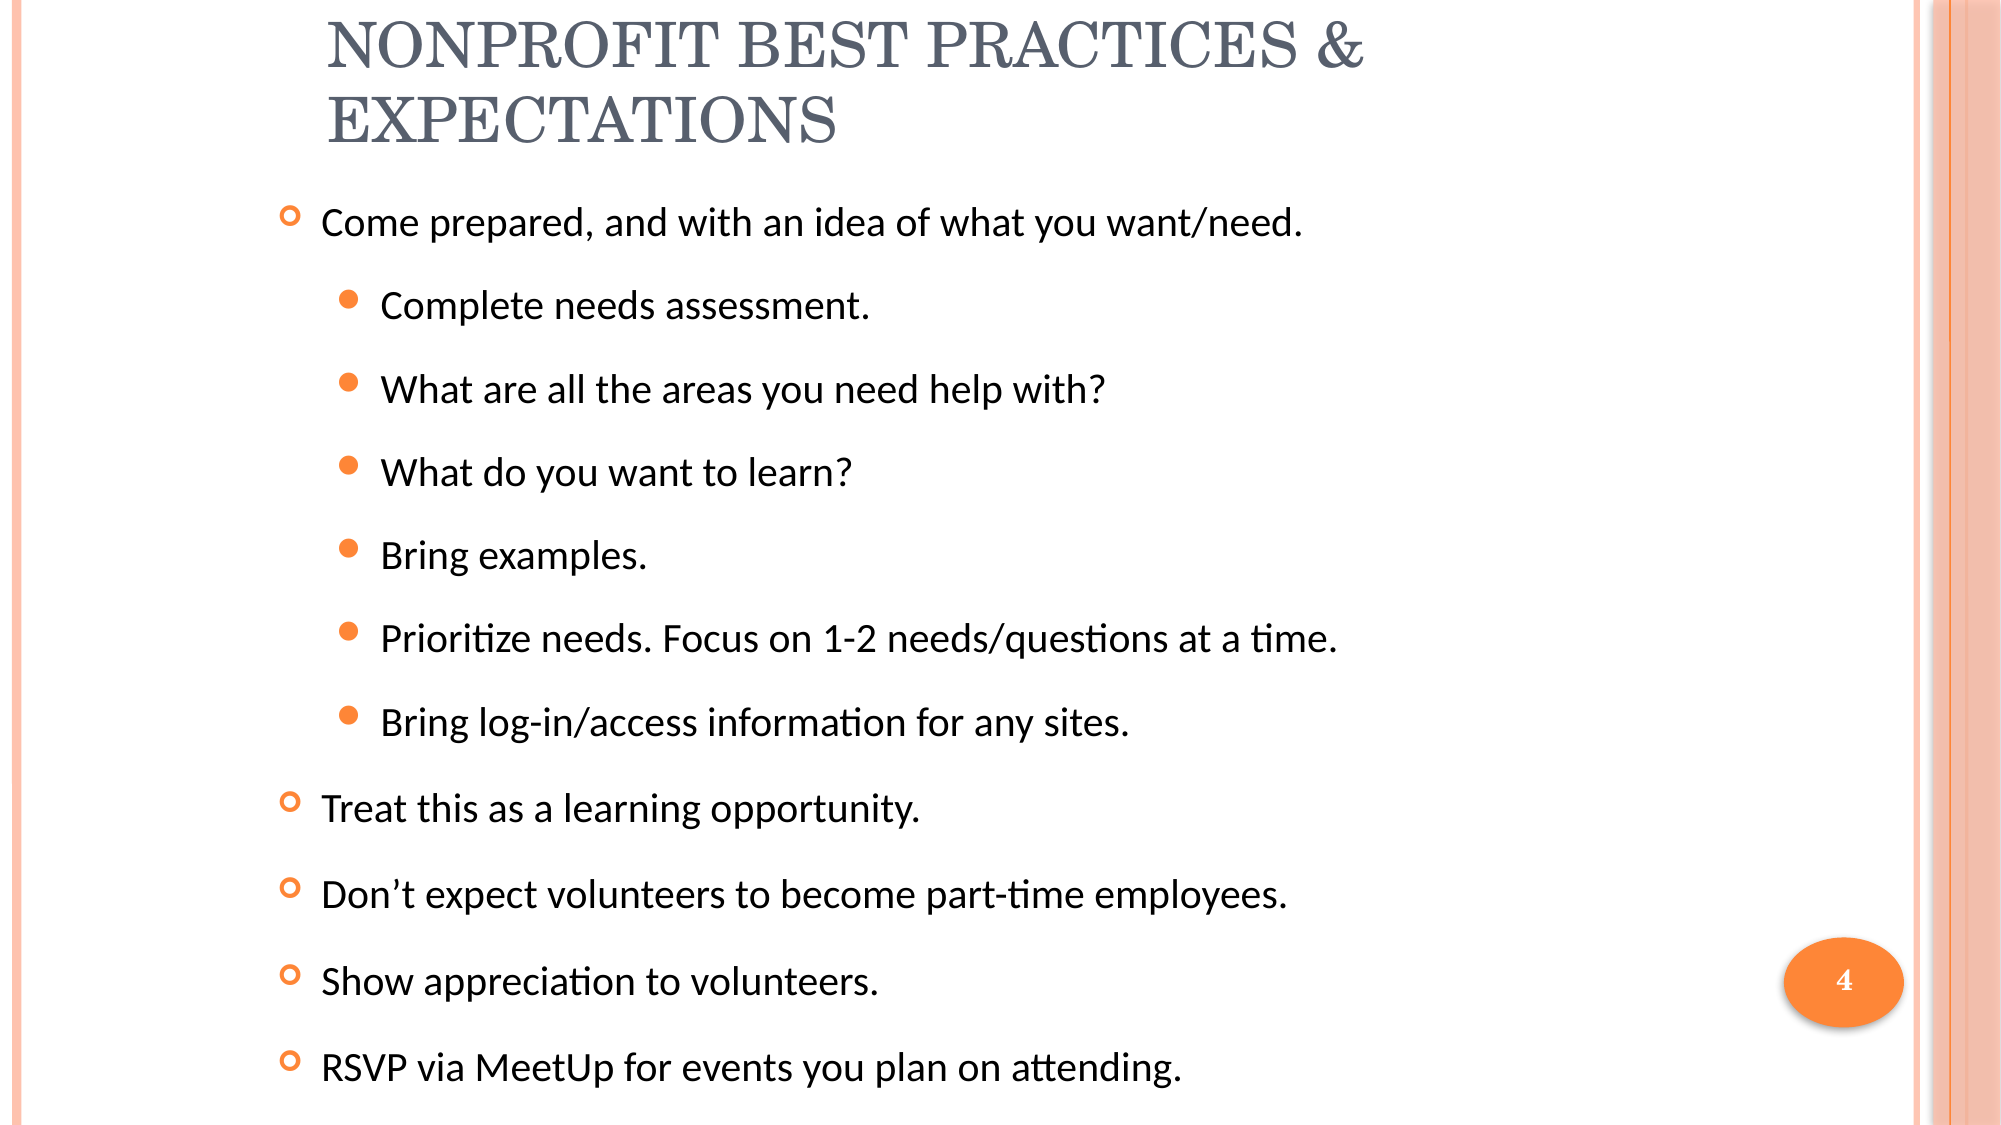

# Nonprofit Best Practices & Expectations
Come prepared, and with an idea of what you want/need.
Complete needs assessment.
What are all the areas you need help with?
What do you want to learn?
Bring examples.
Prioritize needs. Focus on 1-2 needs/questions at a time.
Bring log-in/access information for any sites.
Treat this as a learning opportunity.
Don’t expect volunteers to become part-time employees.
Show appreciation to volunteers.
RSVP via MeetUp for events you plan on attending.

4